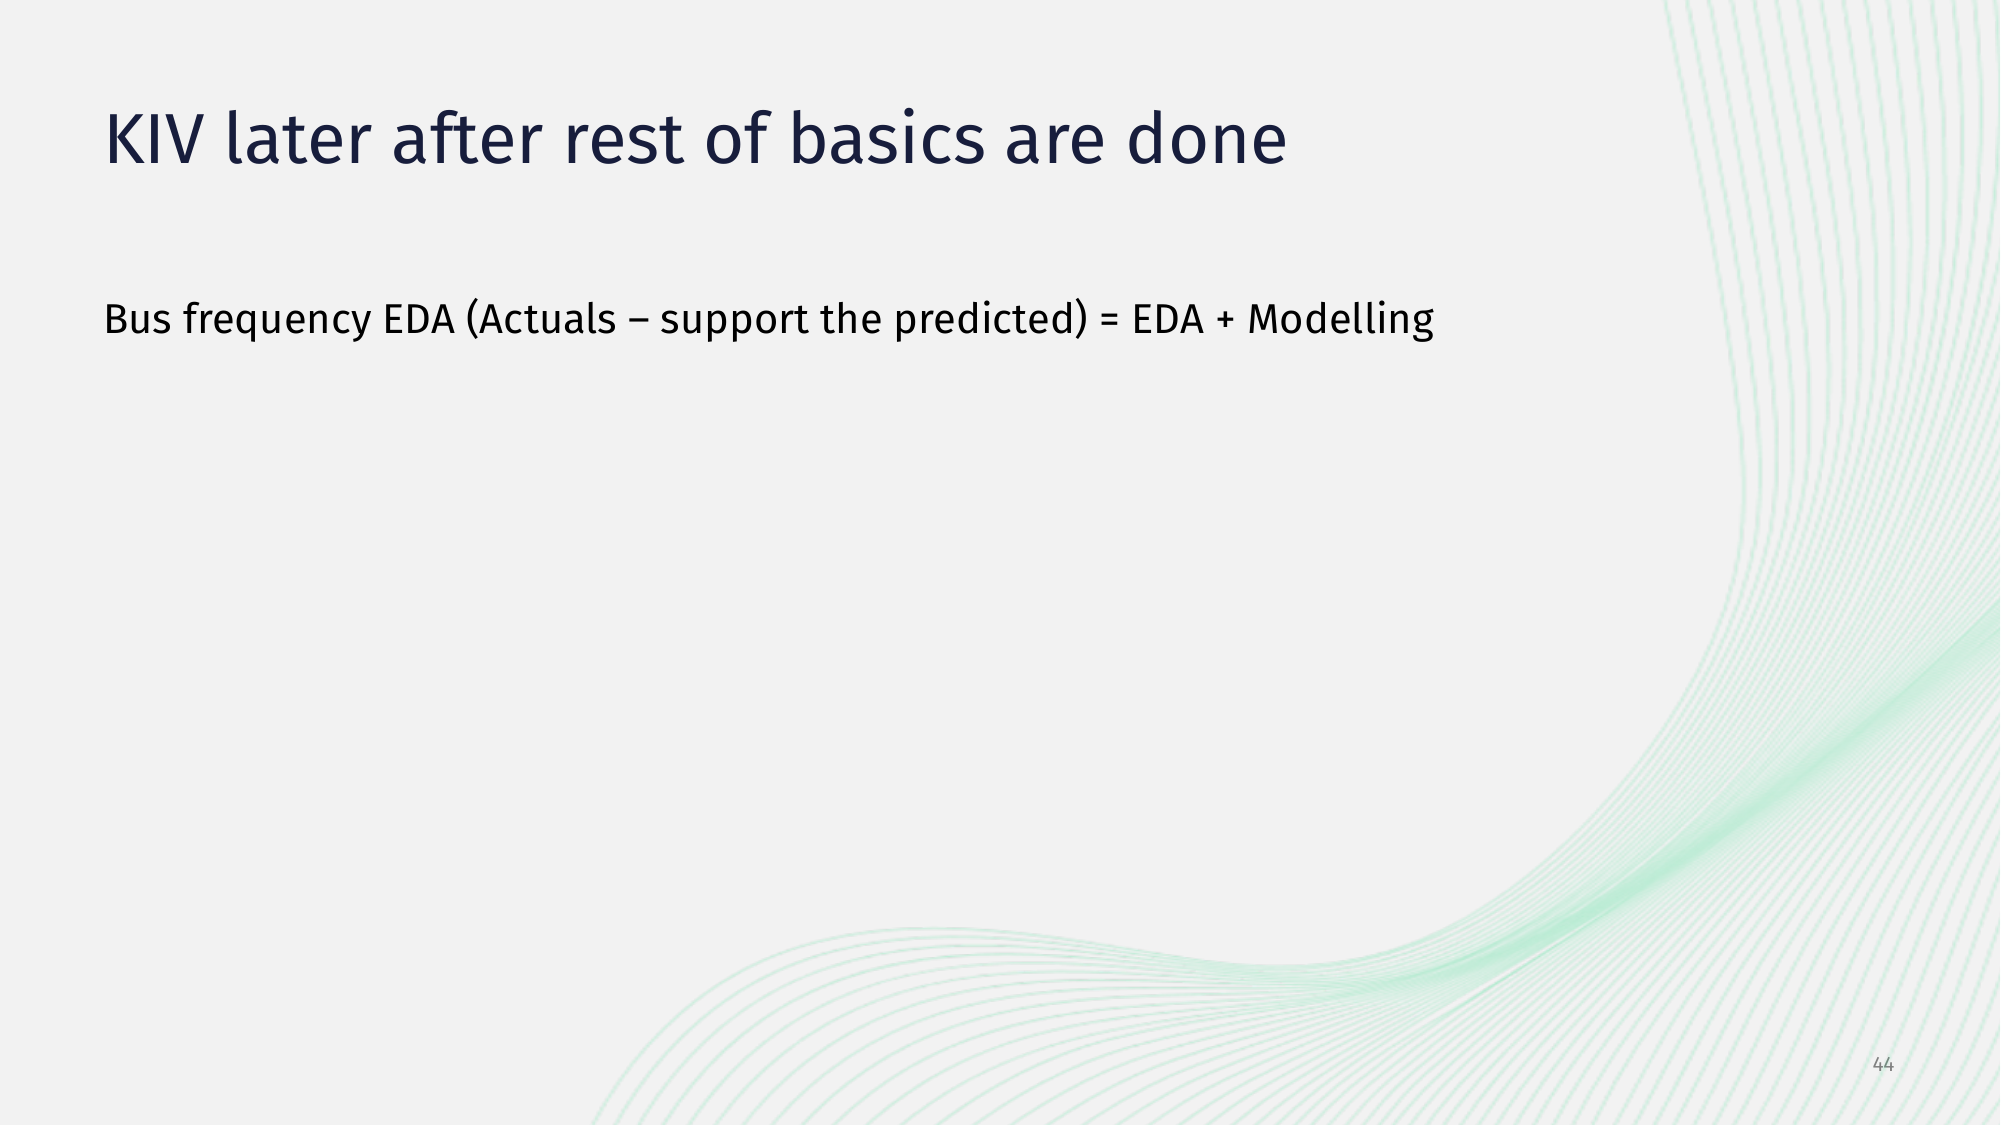

# KIV later after rest of basics are done
Bus frequency EDA (Actuals – support the predicted) = EDA + Modelling